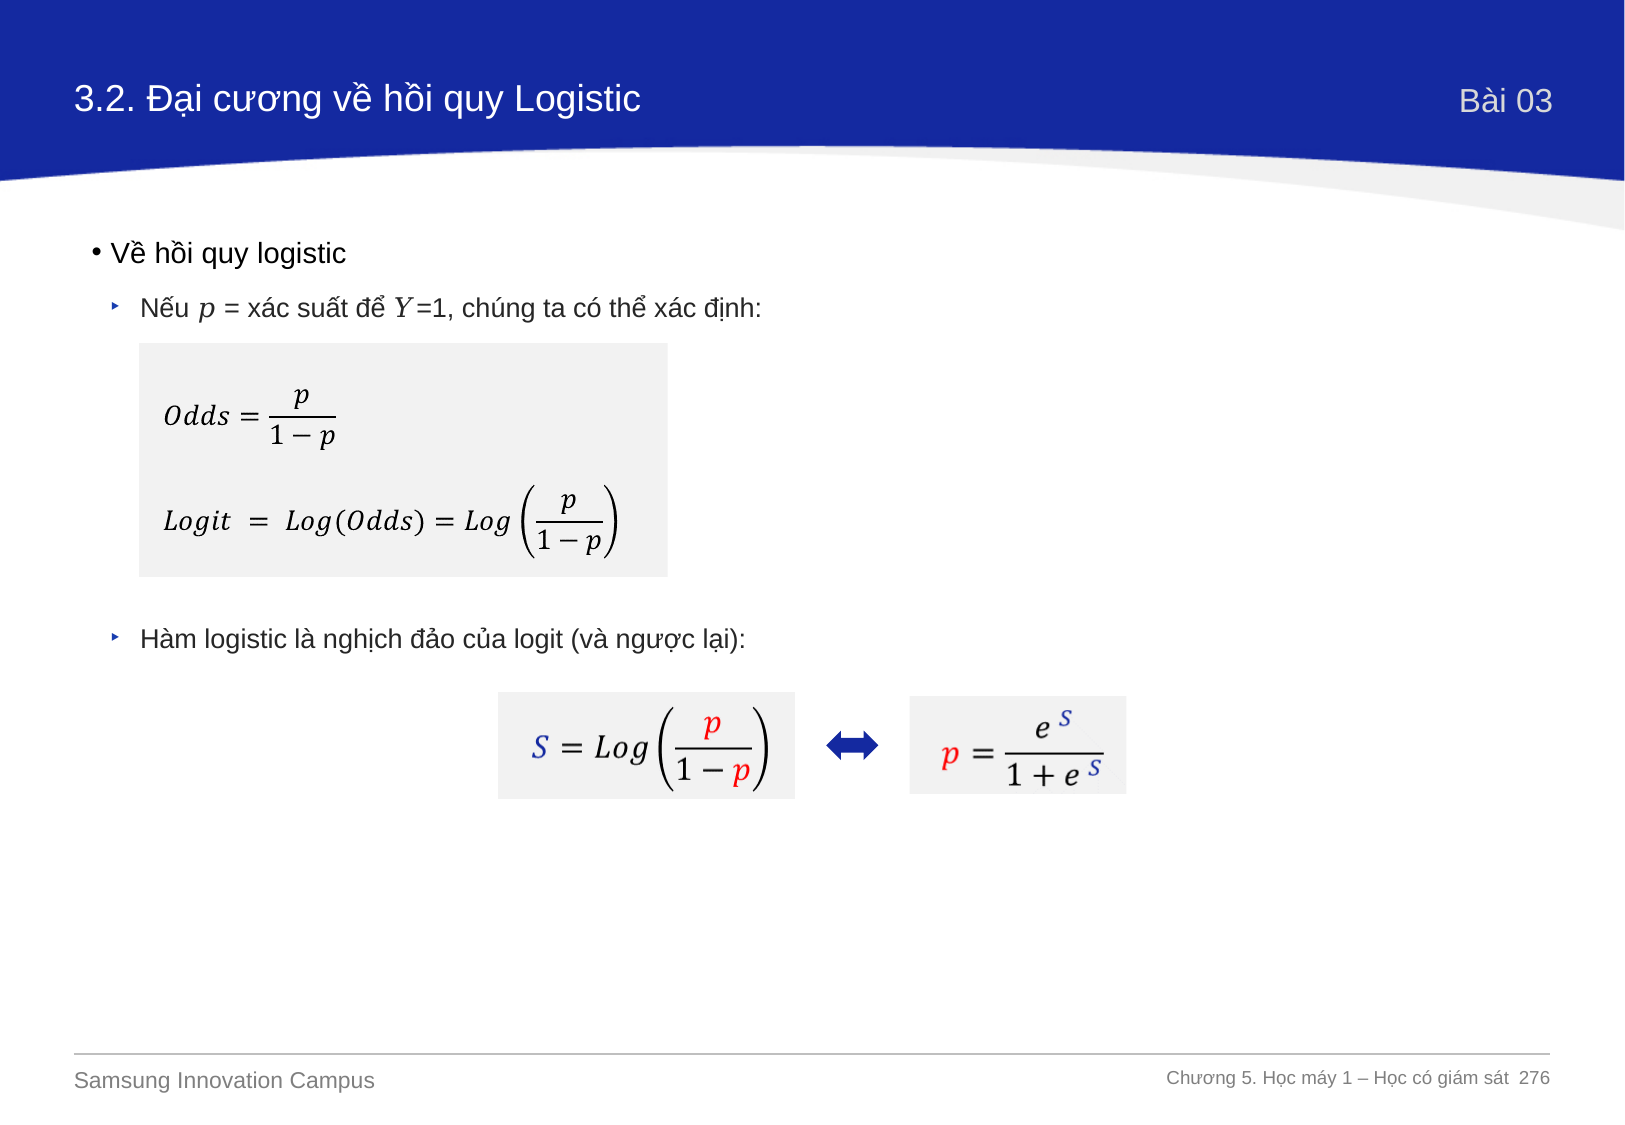

3.2. Đại cương về hồi quy Logistic
Bài 03
Về hồi quy logistic
Nếu 𝑝 = xác suất để 𝑌=1, chúng ta có thể xác định:

Hàm logistic là nghịch đảo của logit (và ngược lại):